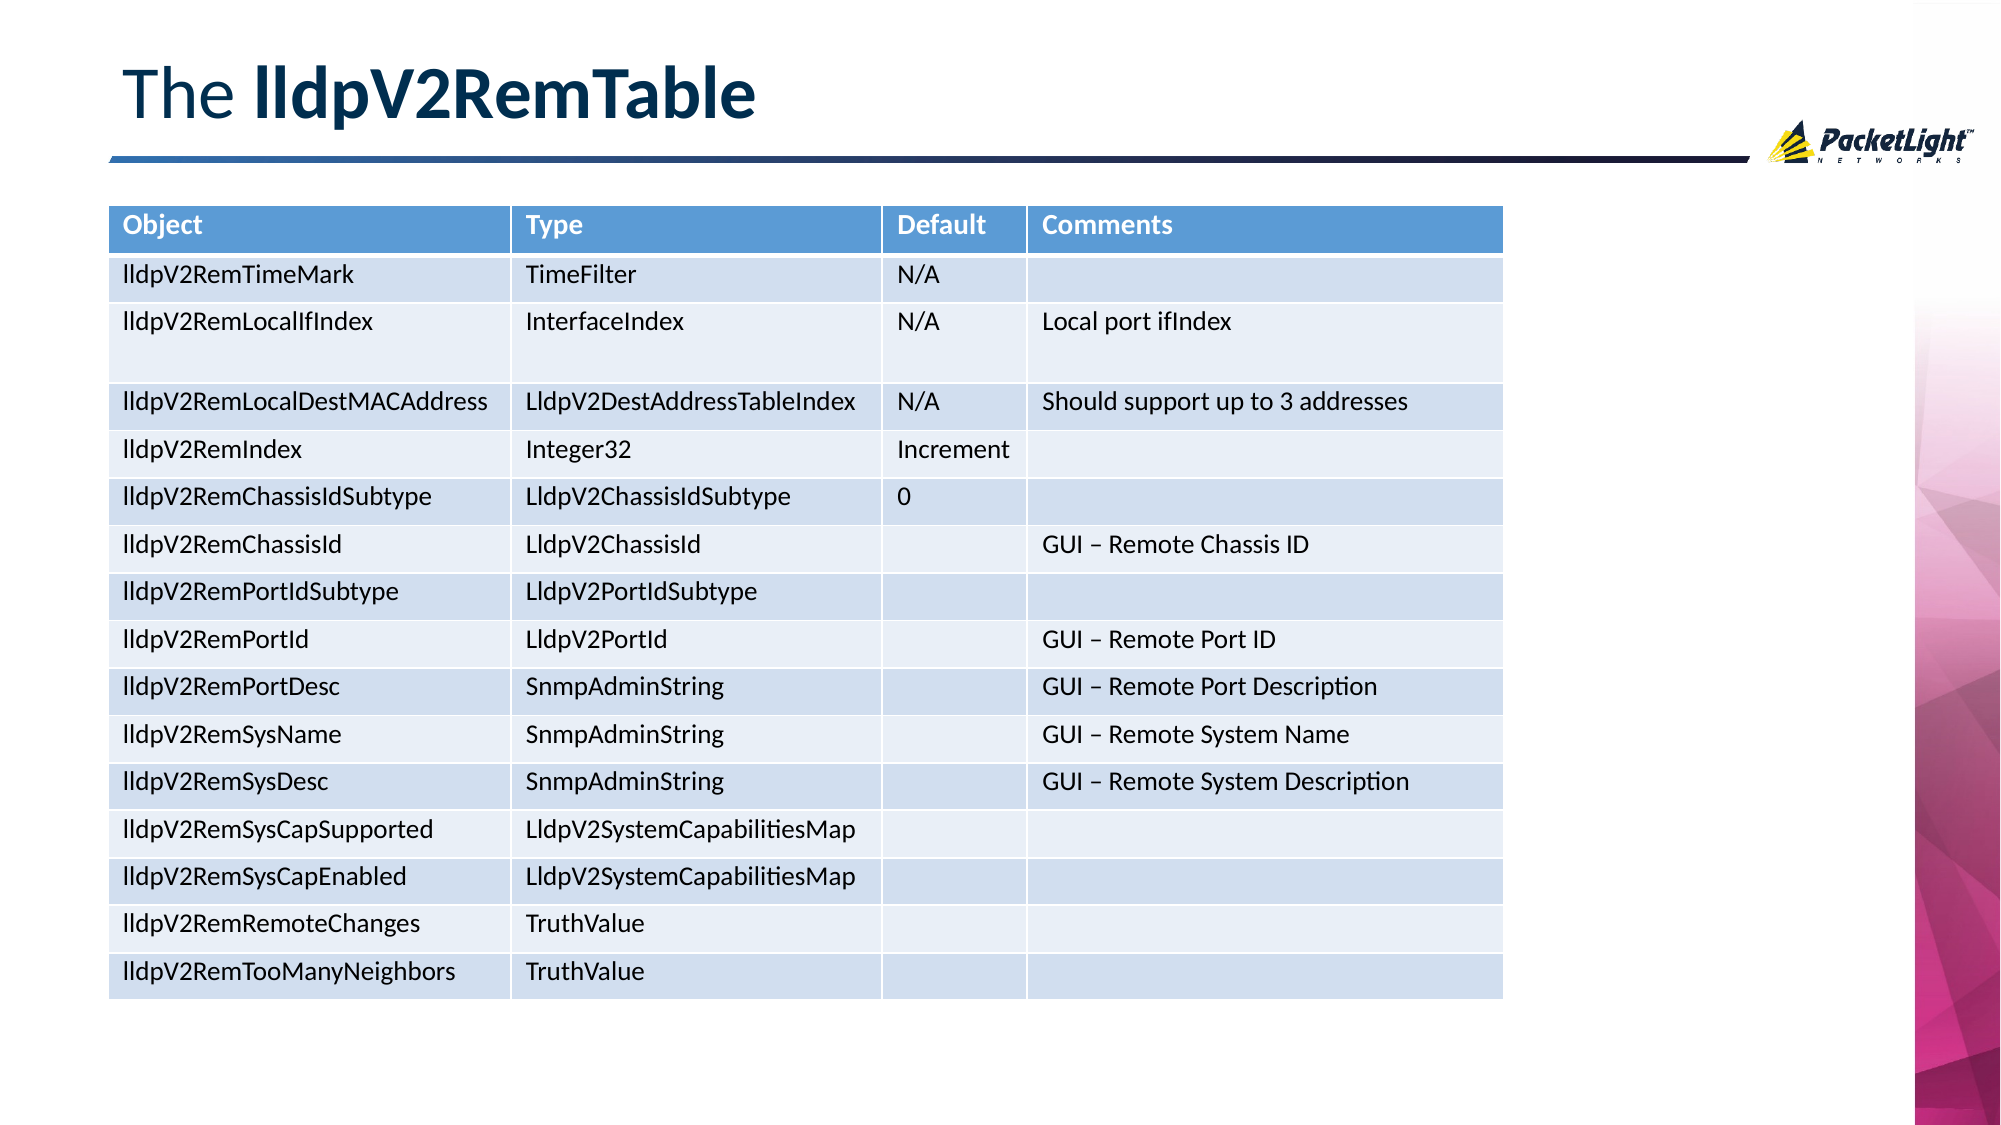

# The lldpV2RemTable
| Object | Type | Default | Comments |
| --- | --- | --- | --- |
| lldpV2RemTimeMark | TimeFilter | N/A |  |
| lldpV2RemLocalIfIndex | InterfaceIndex | N/A | Local port ifIndex |
| lldpV2RemLocalDestMACAddress | LldpV2DestAddressTableIndex | N/A | Should support up to 3 addresses |
| lldpV2RemIndex | Integer32 | Increment |  |
| lldpV2RemChassisIdSubtype | LldpV2ChassisIdSubtype | 0 |  |
| lldpV2RemChassisId | LldpV2ChassisId |  | GUI – Remote Chassis ID |
| lldpV2RemPortIdSubtype | LldpV2PortIdSubtype |  |  |
| lldpV2RemPortId | LldpV2PortId |  | GUI – Remote Port ID |
| lldpV2RemPortDesc | SnmpAdminString |  | GUI – Remote Port Description |
| lldpV2RemSysName | SnmpAdminString |  | GUI – Remote System Name |
| lldpV2RemSysDesc | SnmpAdminString |  | GUI – Remote System Description |
| lldpV2RemSysCapSupported | LldpV2SystemCapabilitiesMap |  |  |
| lldpV2RemSysCapEnabled | LldpV2SystemCapabilitiesMap |  |  |
| lldpV2RemRemoteChanges | TruthValue |  |  |
| lldpV2RemTooManyNeighbors | TruthValue |  |  |